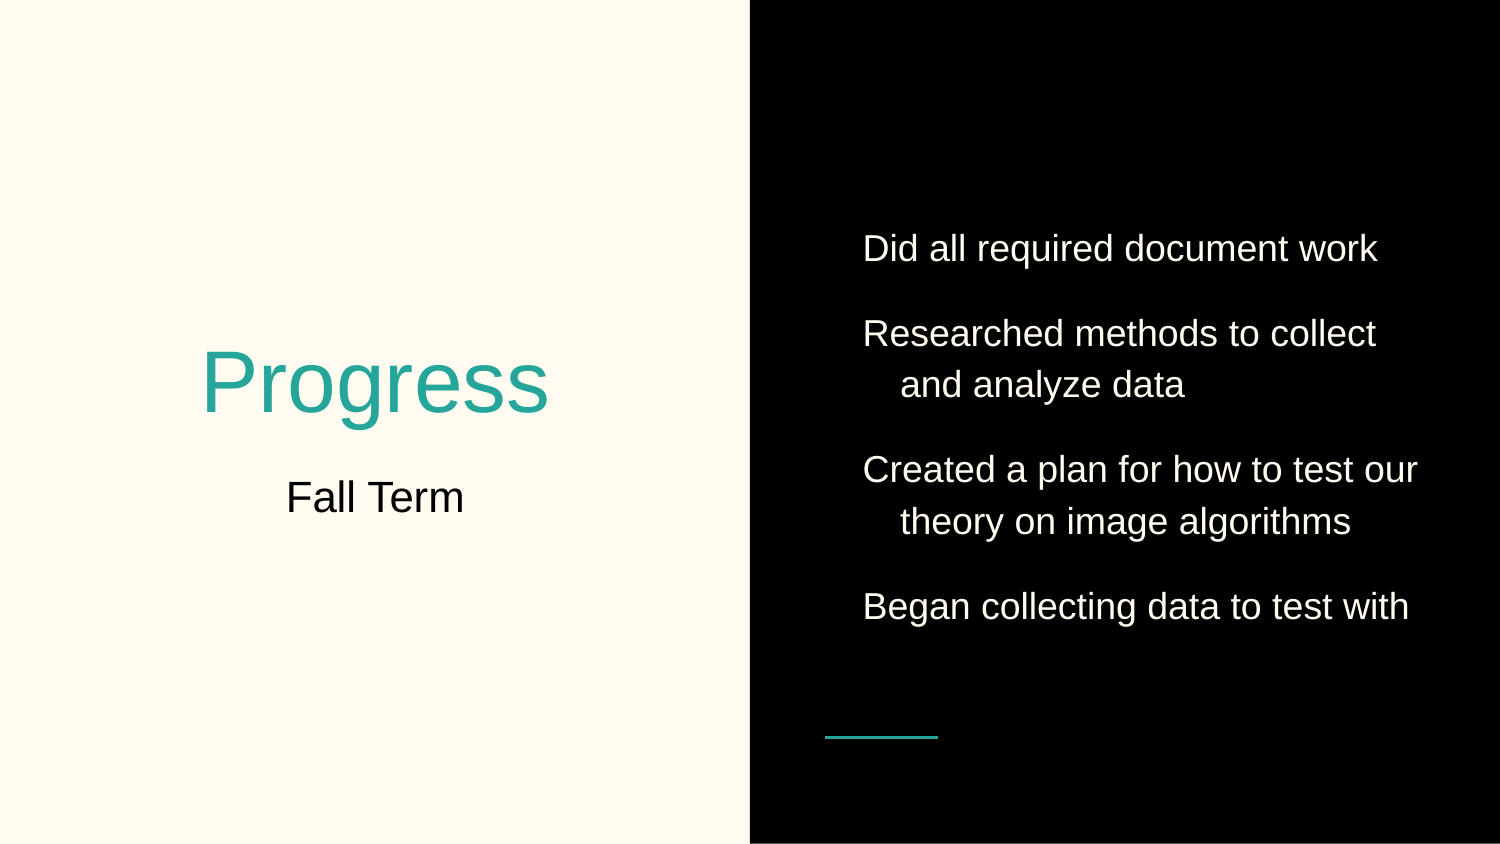

Did all required document work
Researched methods to collect and analyze data
Created a plan for how to test our theory on image algorithms
Began collecting data to test with
# Progress
Fall Term